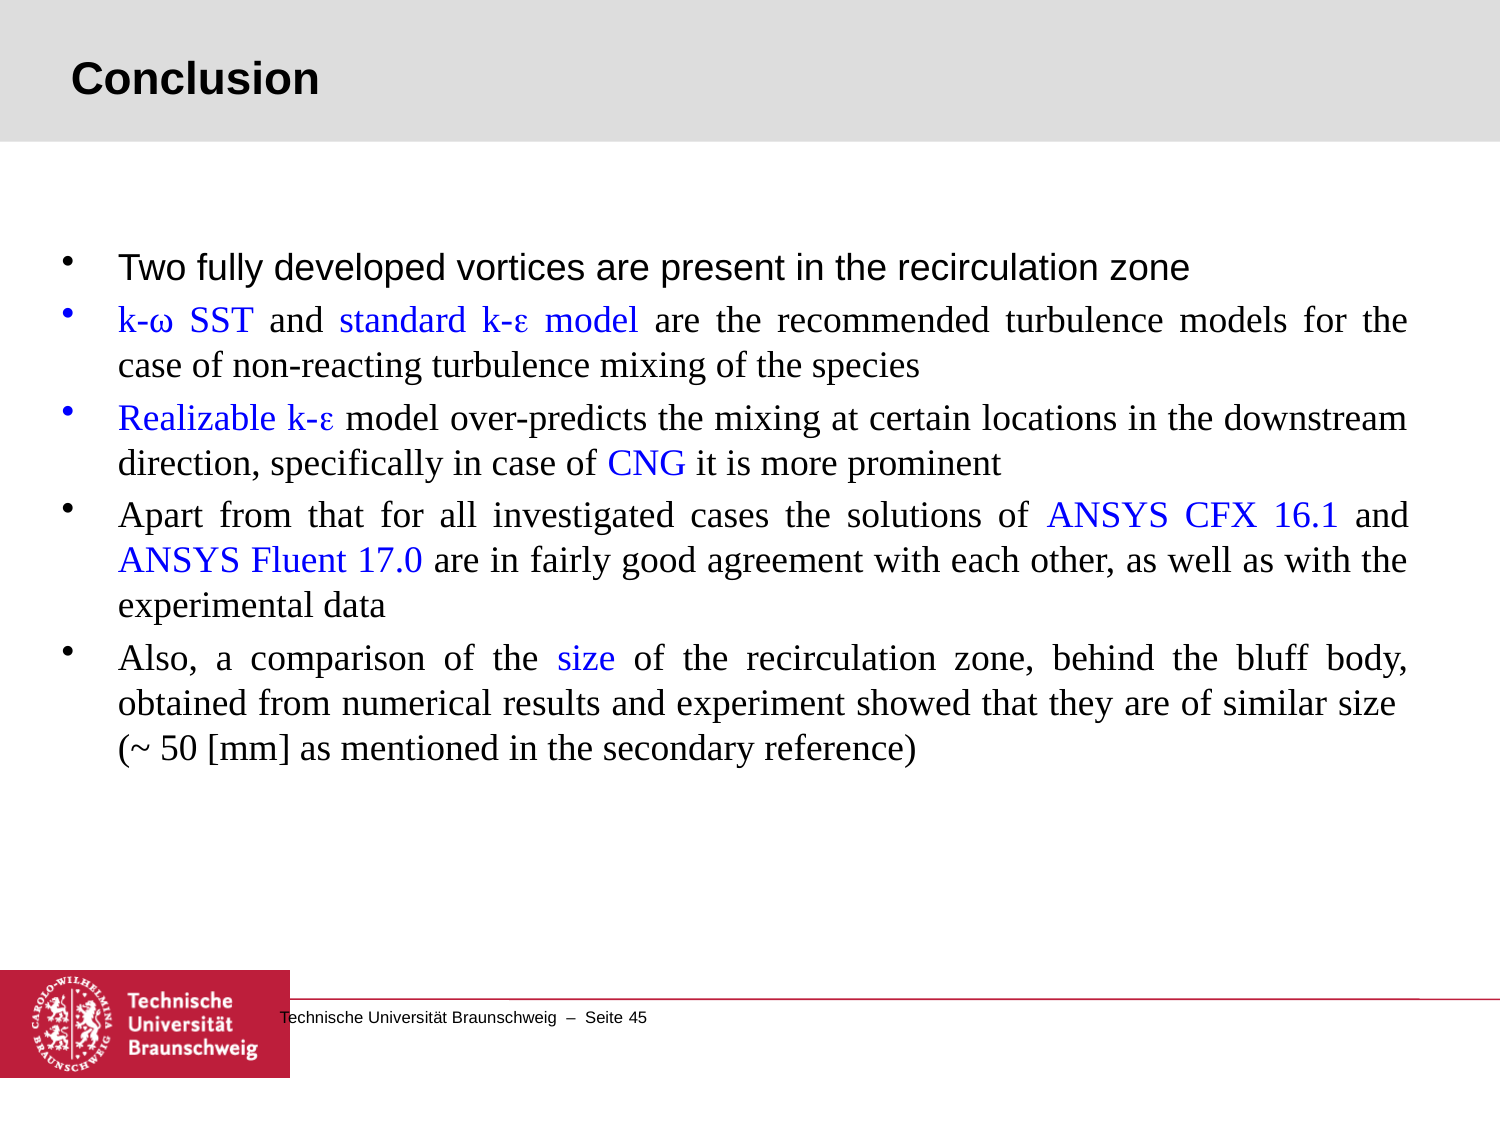

# Conclusion
Two fully developed vortices are present in the recirculation zone
k-ω SST and standard k-ε model are the recommended turbulence models for the case of non-reacting turbulence mixing of the species
Realizable k-ε model over-predicts the mixing at certain locations in the downstream direction, specifically in case of CNG it is more prominent
Apart from that for all investigated cases the solutions of ANSYS CFX 16.1 and ANSYS Fluent 17.0 are in fairly good agreement with each other, as well as with the experimental data
Also, a comparison of the size of the recirculation zone, behind the bluff body, obtained from numerical results and experiment showed that they are of similar size
(~ 50 [mm] as mentioned in the secondary reference)